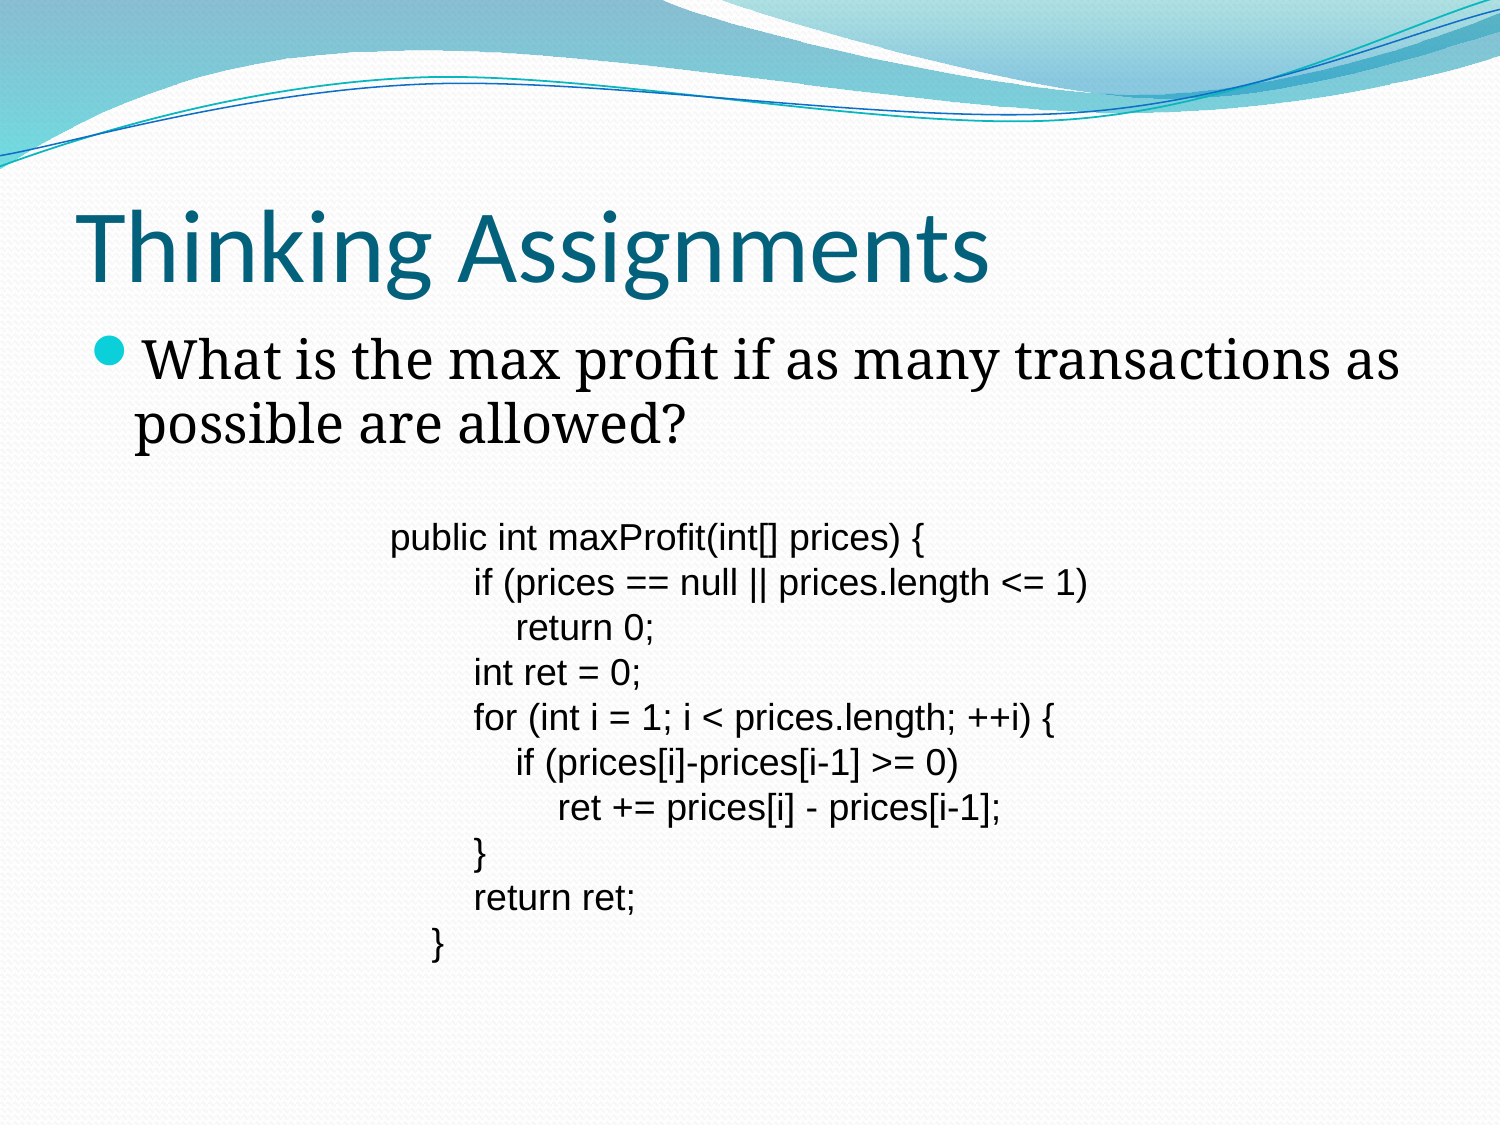

# Thinking Assignments
What is the max profit if as many transactions as possible are allowed?
public int maxProfit(int[] prices) {
        if (prices == null || prices.length <= 1)
            return 0;
        int ret = 0;
        for (int i = 1; i < prices.length; ++i) {
            if (prices[i]-prices[i-1] >= 0)
                ret += prices[i] - prices[i-1];
        }
        return ret;
    }